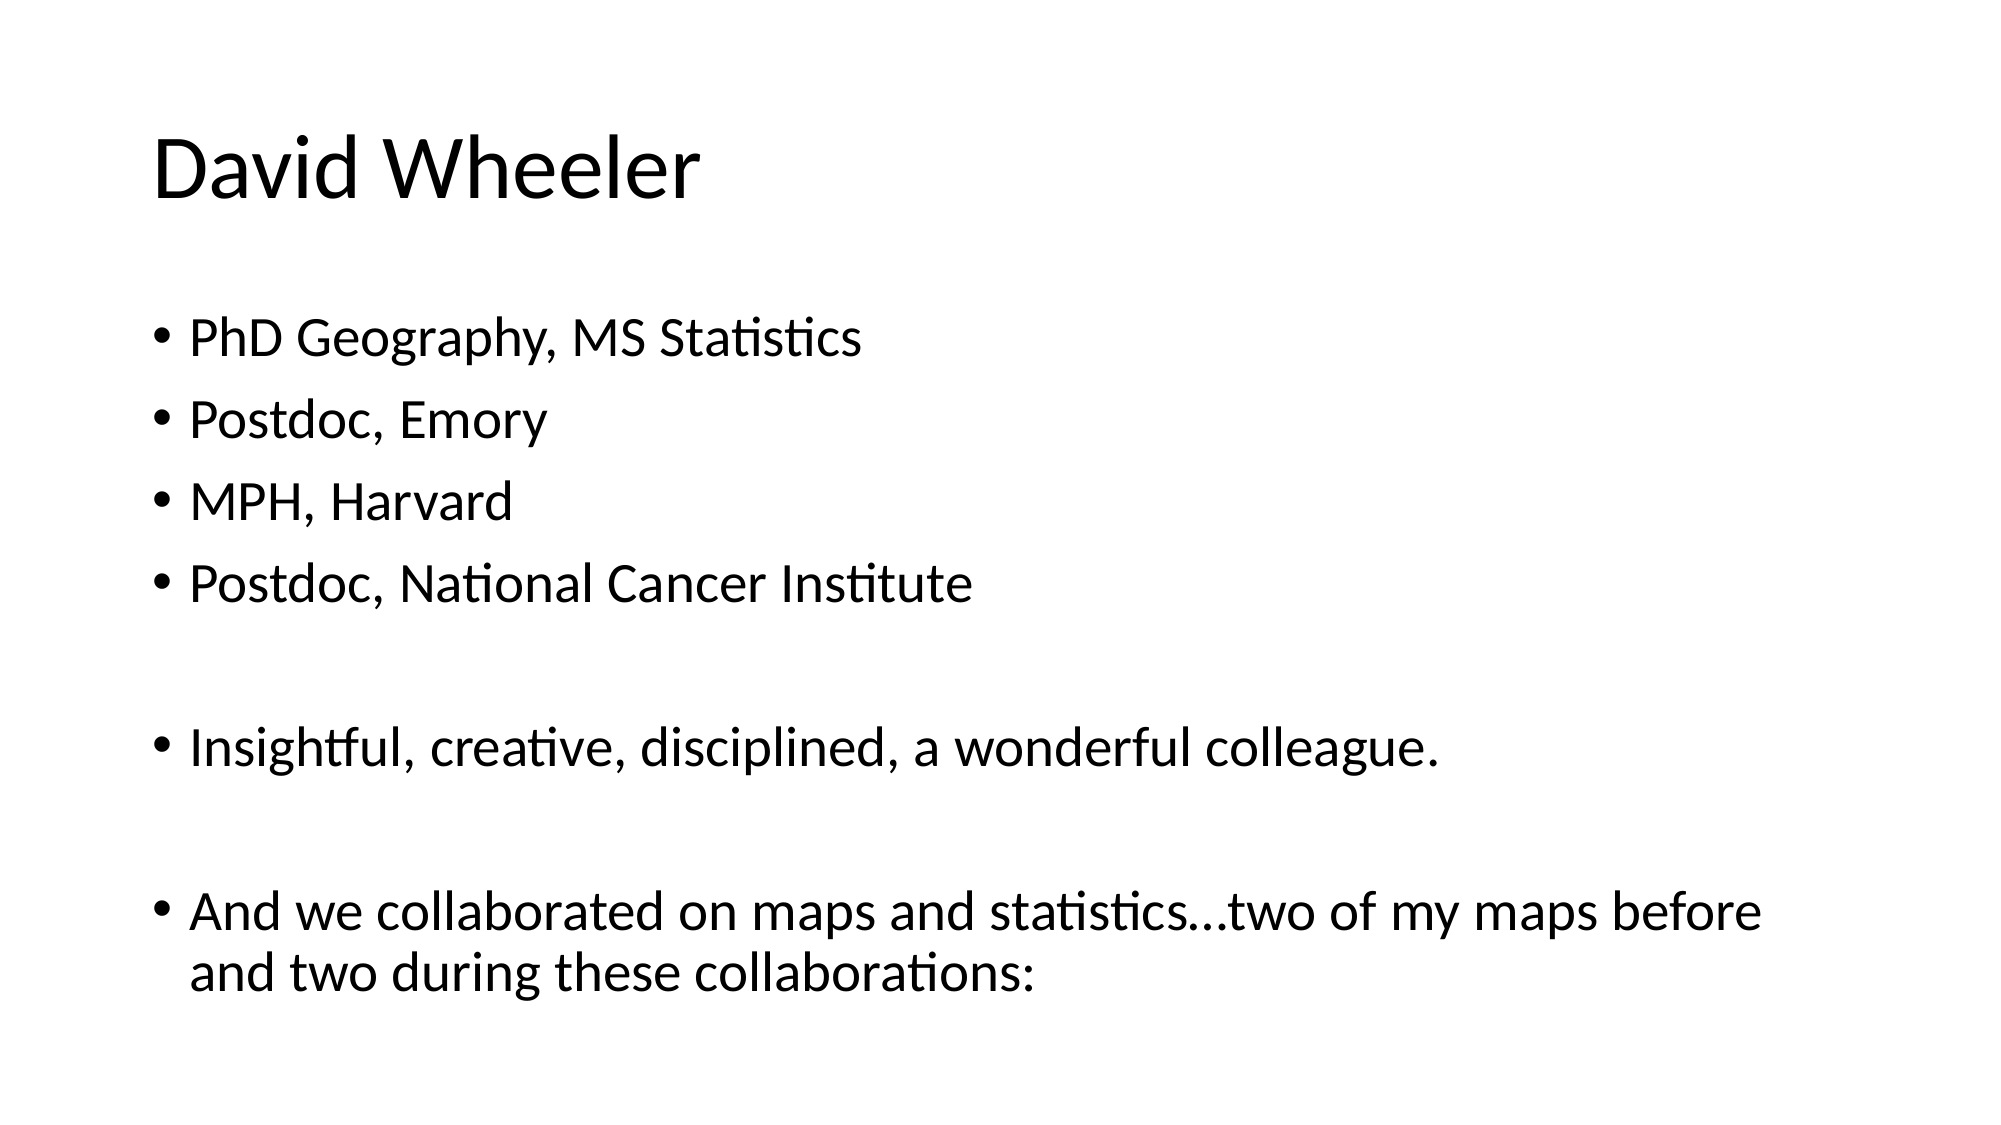

# David Wheeler
PhD Geography, MS Statistics
Postdoc, Emory
MPH, Harvard
Postdoc, National Cancer Institute

Insightful, creative, disciplined, a wonderful colleague.

And we collaborated on maps and statistics…two of my maps before and two during these collaborations: